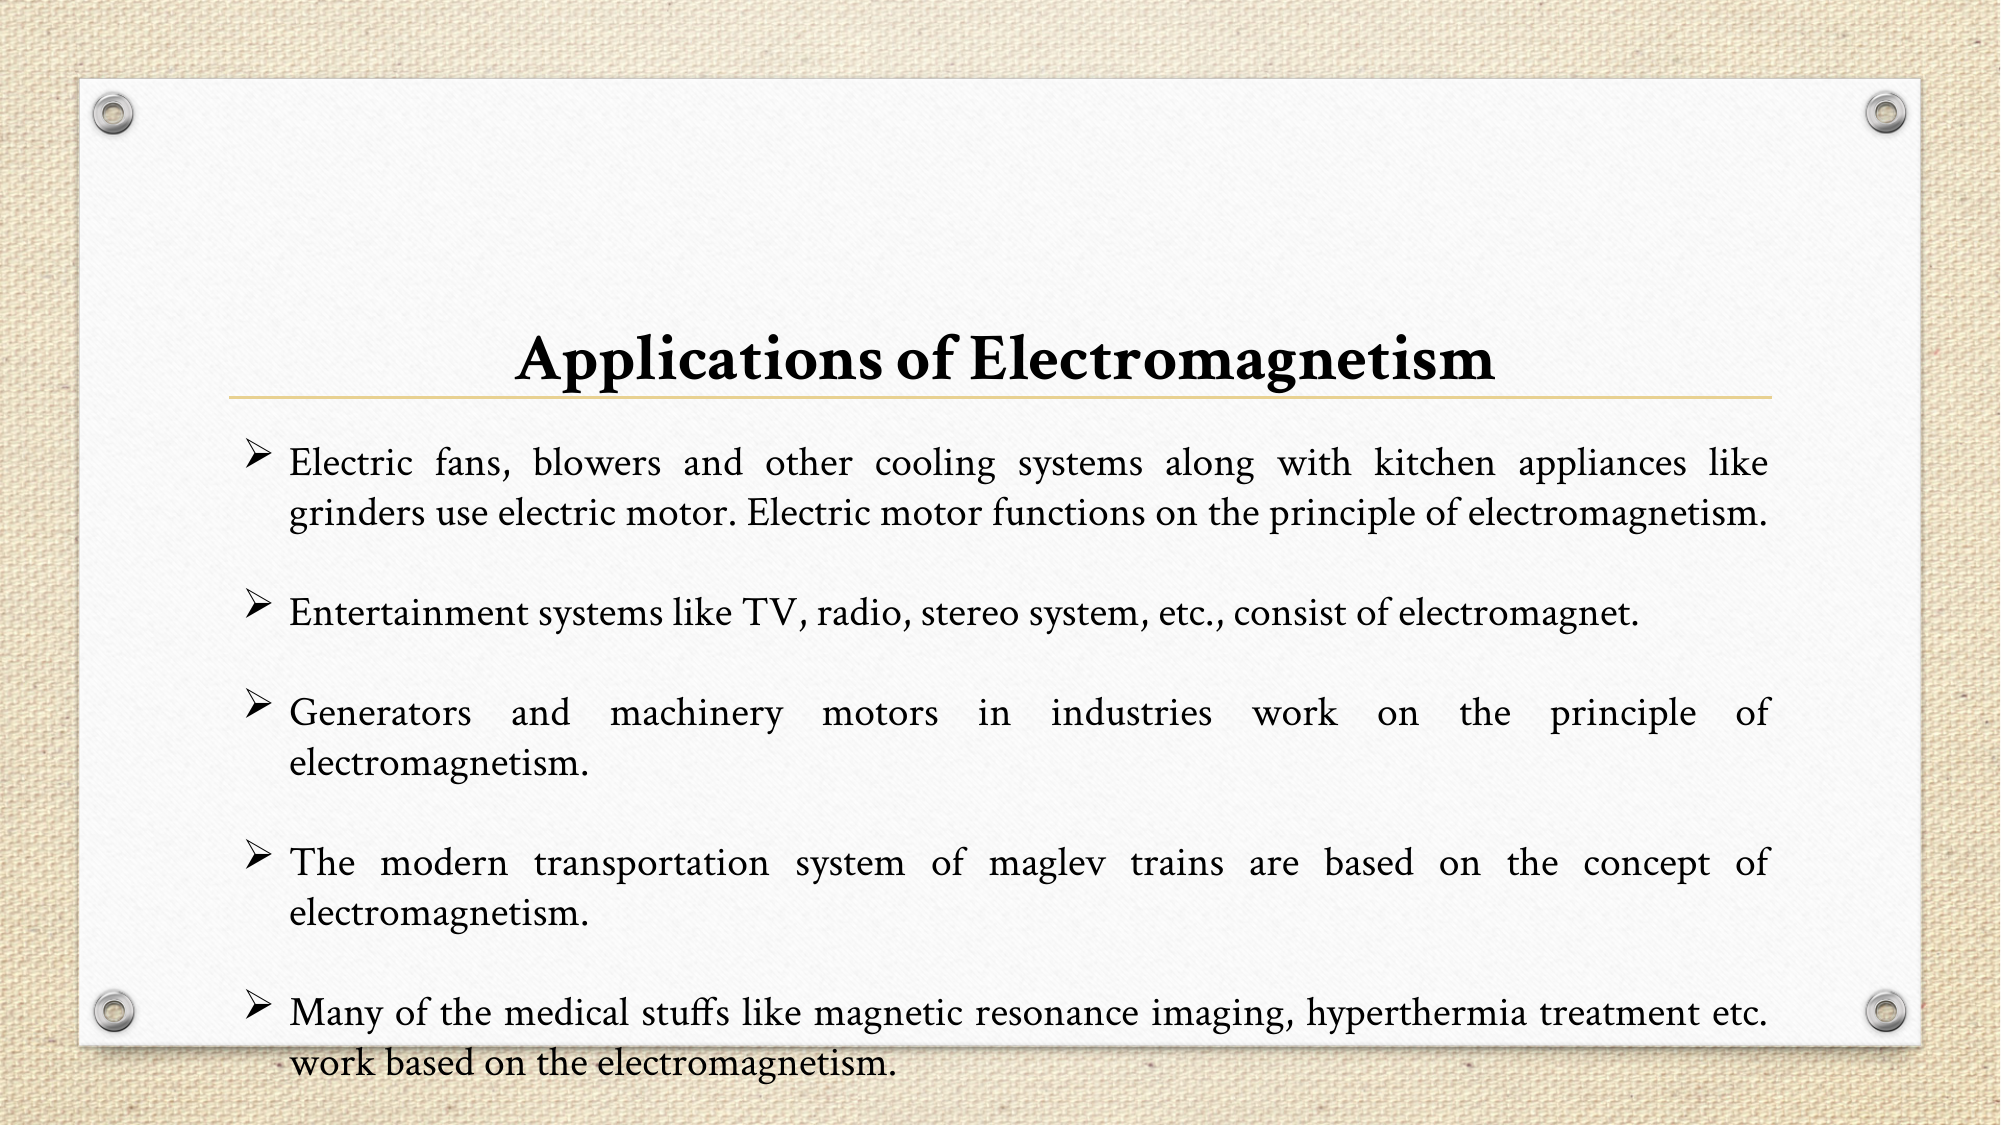

Applications of Electromagnetism
Electric fans, blowers and other cooling systems along with kitchen appliances like grinders use electric motor. Electric motor functions on the principle of electromagnetism.

Entertainment systems like TV, radio, stereo system, etc., consist of electromagnet.

Generators and machinery motors in industries work on the principle of electromagnetism.

The modern transportation system of maglev trains are based on the concept of electromagnetism.

Many of the medical stuffs like magnetic resonance imaging, hyperthermia treatment etc. work based on the electromagnetism.